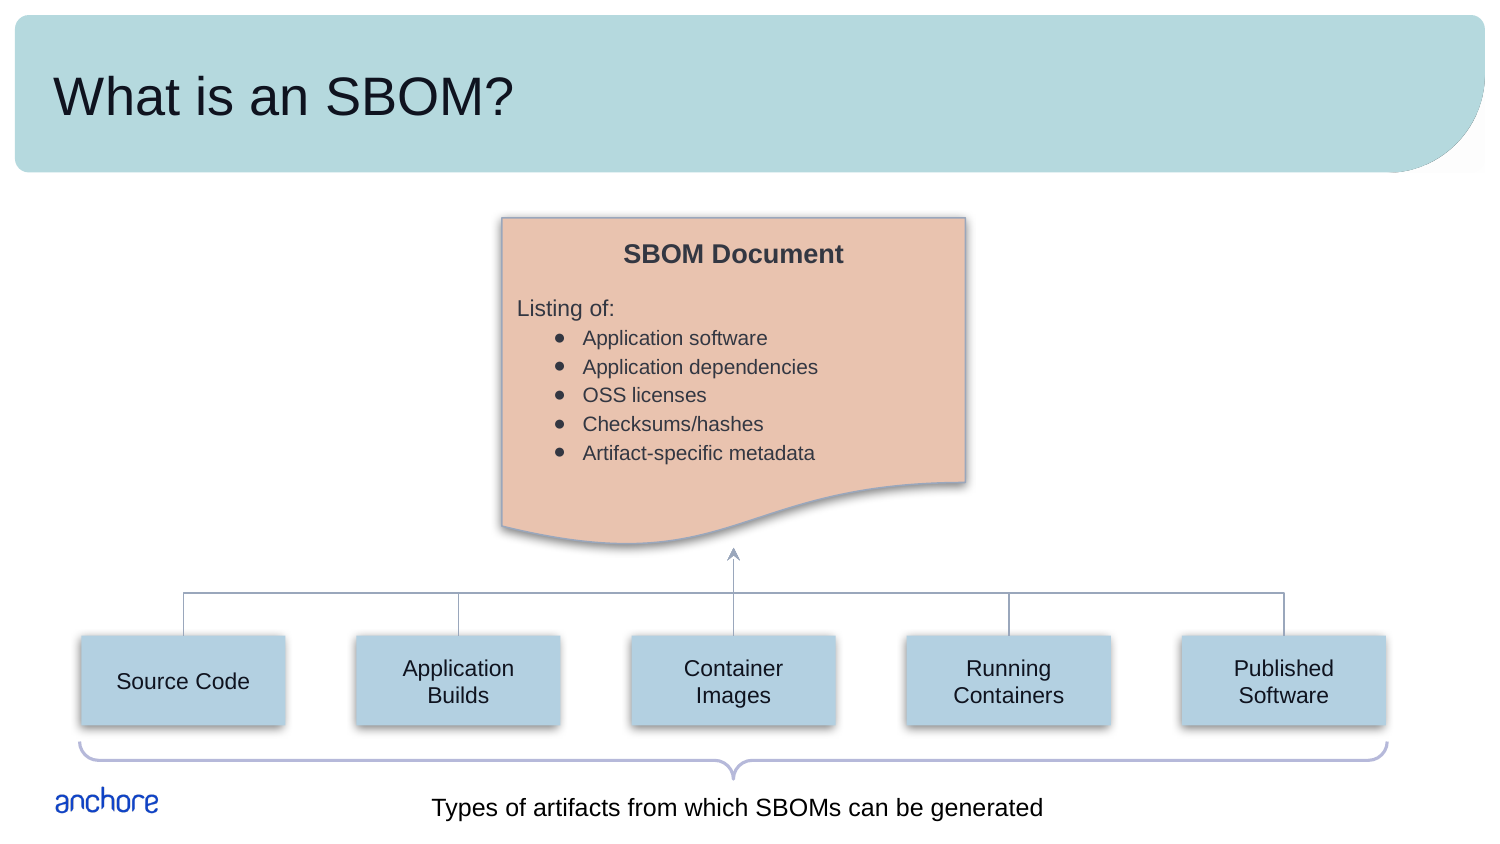

# What is an SBOM?

SBOM Document
Listing of:
Application software
Application dependencies
OSS licenses
Checksums/hashes
Artifact-specific metadata
Source Code
Application Builds
Container Images
Running Containers
Published Software
Types of artifacts from which SBOMs can be generated